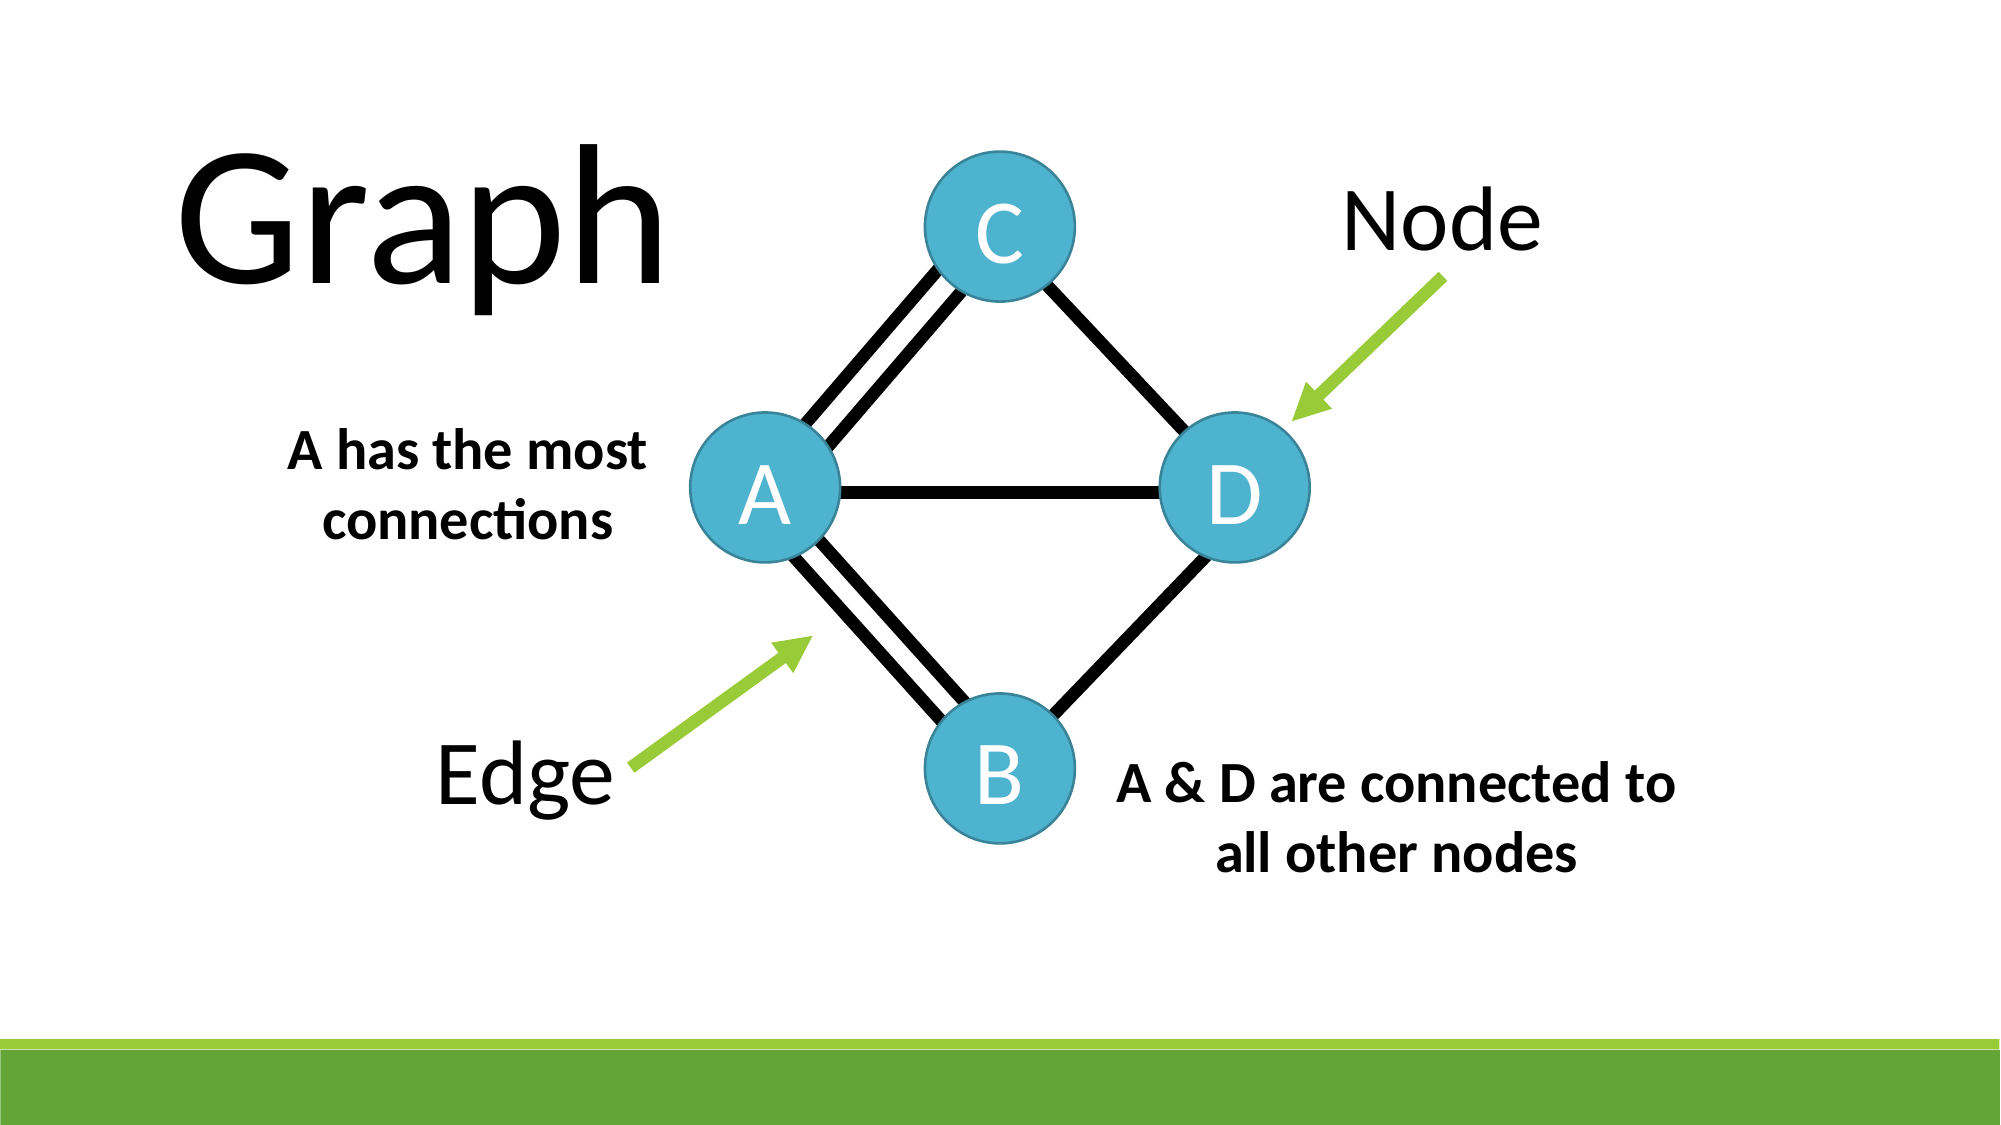

Graph
C
Node
A has the most connections
A
D
B
Edge
A & D are connected to all other nodes